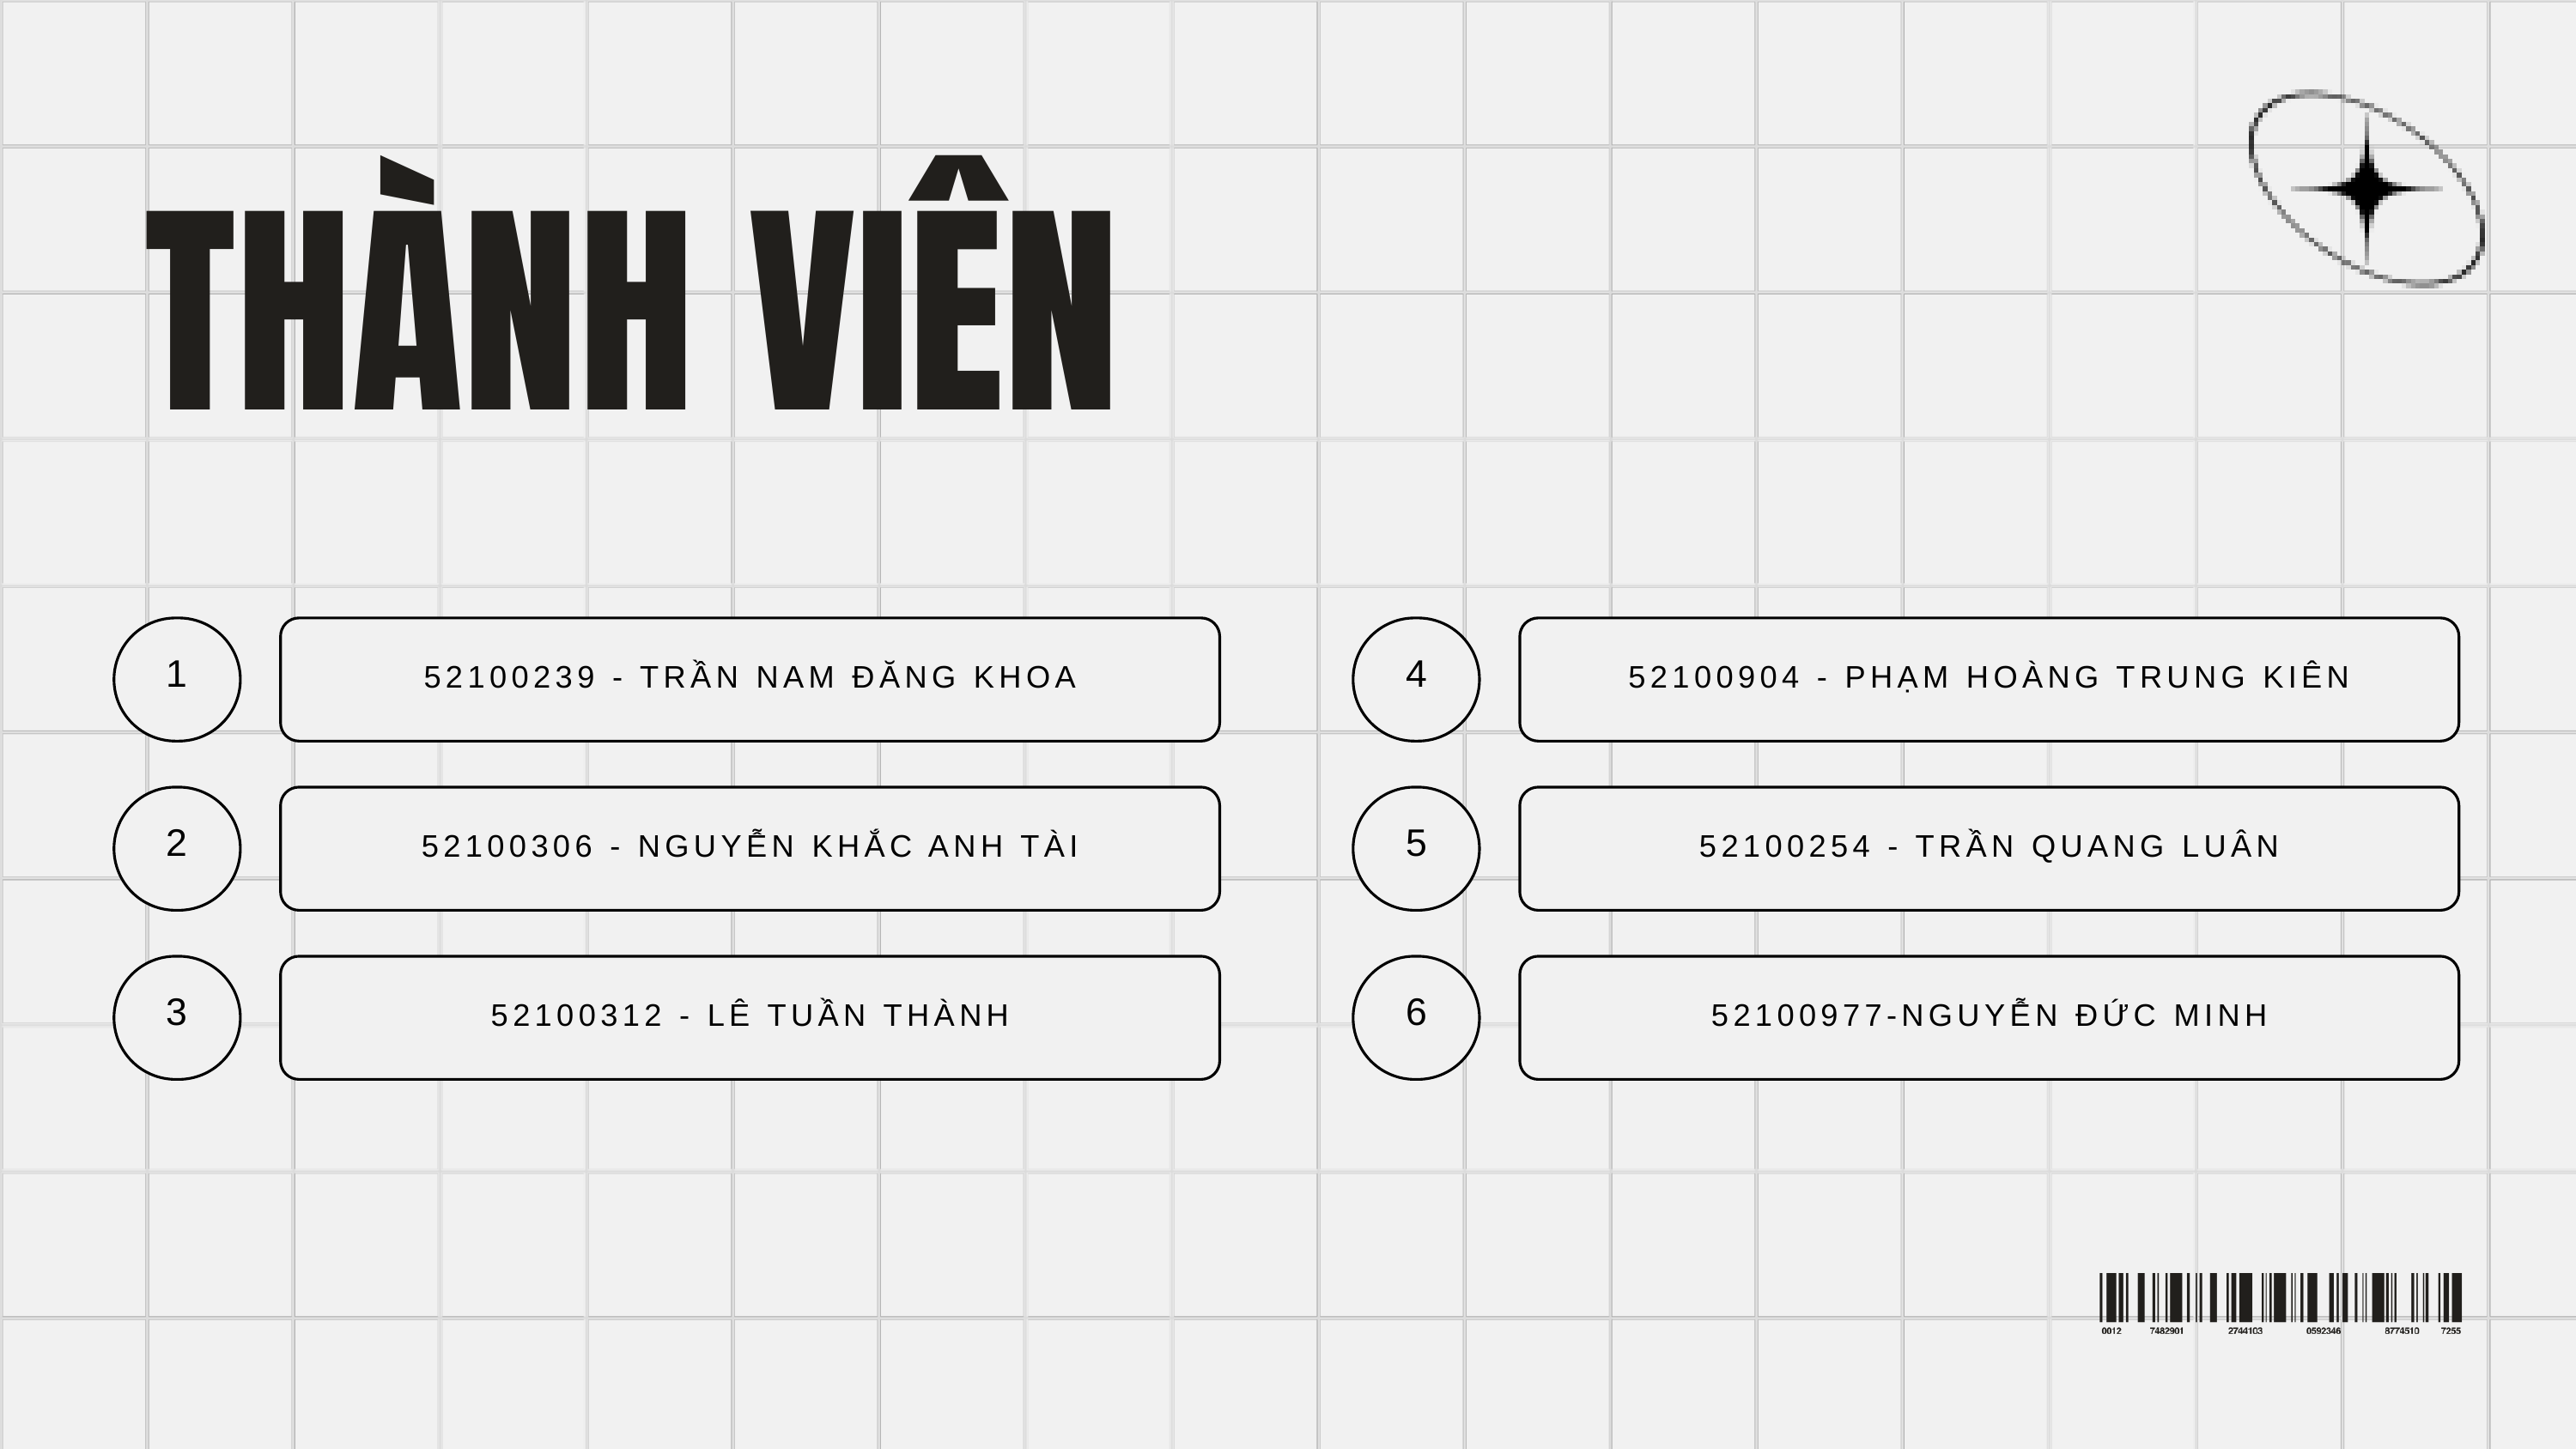

THÀNH VIÊN

1

52100239 - TRẦN NAM ĐĂNG KHOA

4

52100904 - PHẠM HOÀNG TRUNG KIÊN

2

52100306 - NGUYỄN KHẮC ANH TÀI

5

52100254 - TRẦN QUANG LUÂN

3

52100312 - LÊ TUẦN THÀNH

6

52100977-NGUYỄN ĐỨC MINH